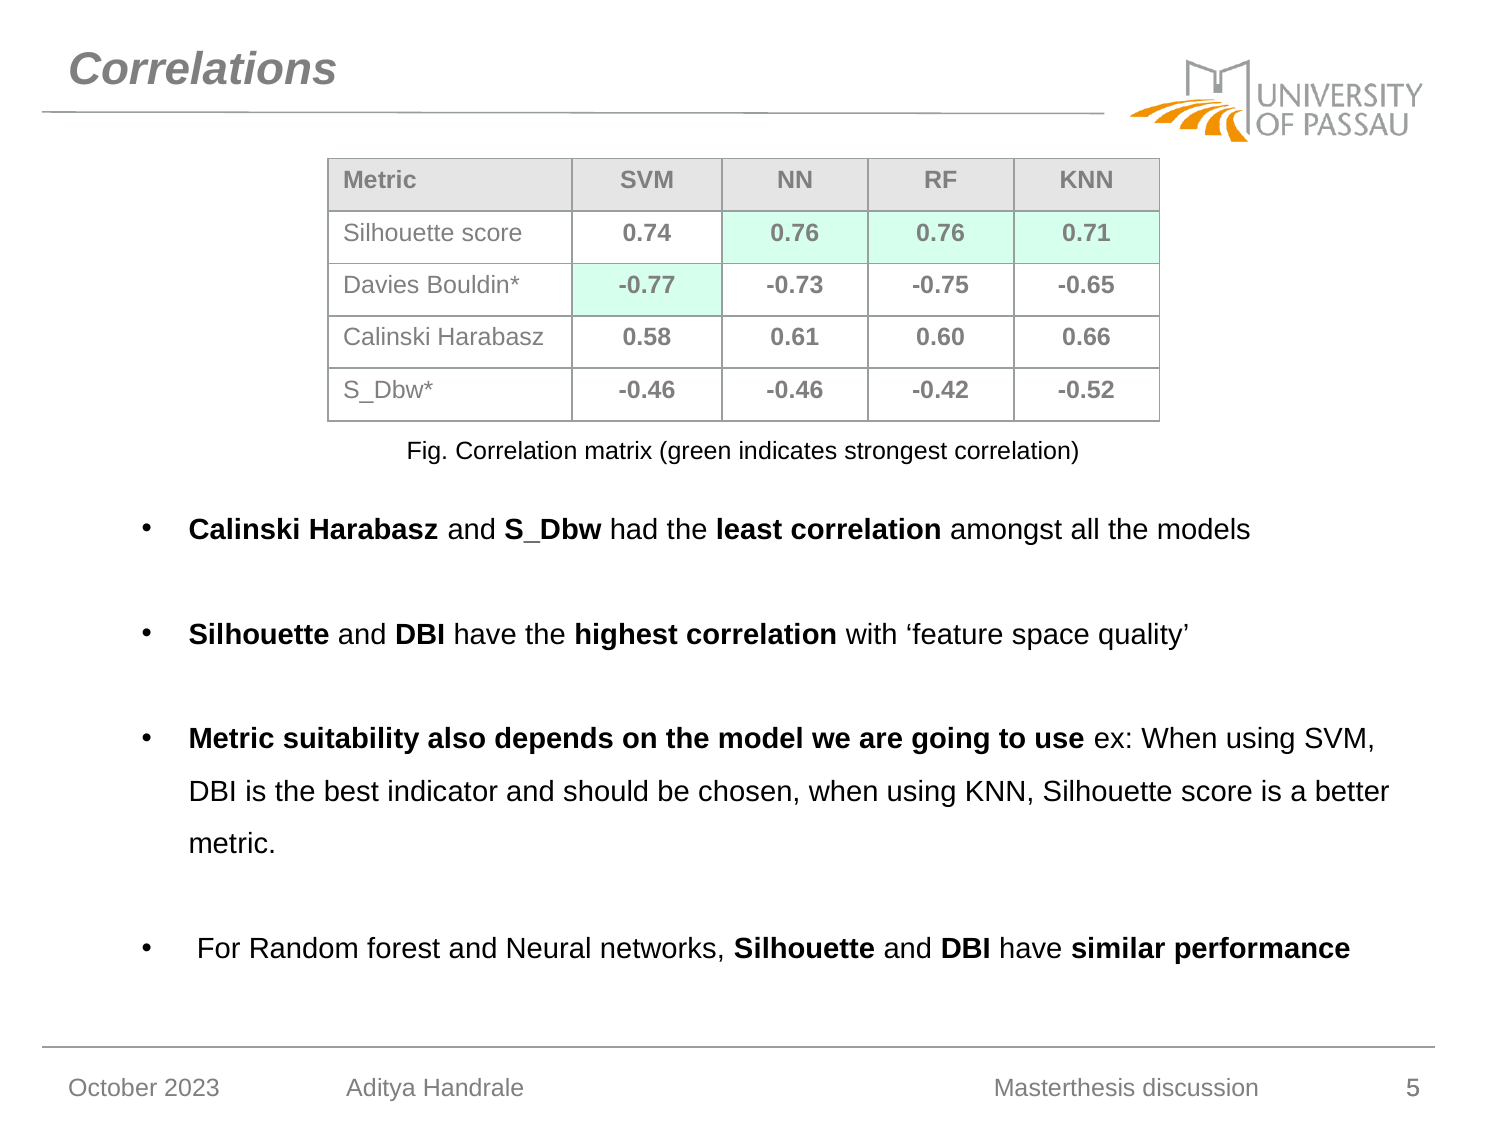

# Correlations
| Metric | SVM | NN | RF | KNN |
| --- | --- | --- | --- | --- |
| Silhouette score | 0.74 | 0.76 | 0.76 | 0.71 |
| Davies Bouldin\* | -0.77 | -0.73 | -0.75 | -0.65 |
| Calinski Harabasz | 0.58 | 0.61 | 0.60 | 0.66 |
| S\_Dbw\* | -0.46 | -0.46 | -0.42 | -0.52 |
Fig. Correlation matrix (green indicates strongest correlation)

Calinski Harabasz and S_Dbw had the least correlation amongst all the models

Silhouette and DBI have the highest correlation with ‘feature space quality’

Metric suitability also depends on the model we are going to use ex: When using SVM, DBI is the best indicator and should be chosen, when using KNN, Silhouette score is a better metric.

 For Random forest and Neural networks, Silhouette and DBI have similar performance

October 2023
Aditya Handrale
Masterthesis discussion
5
5